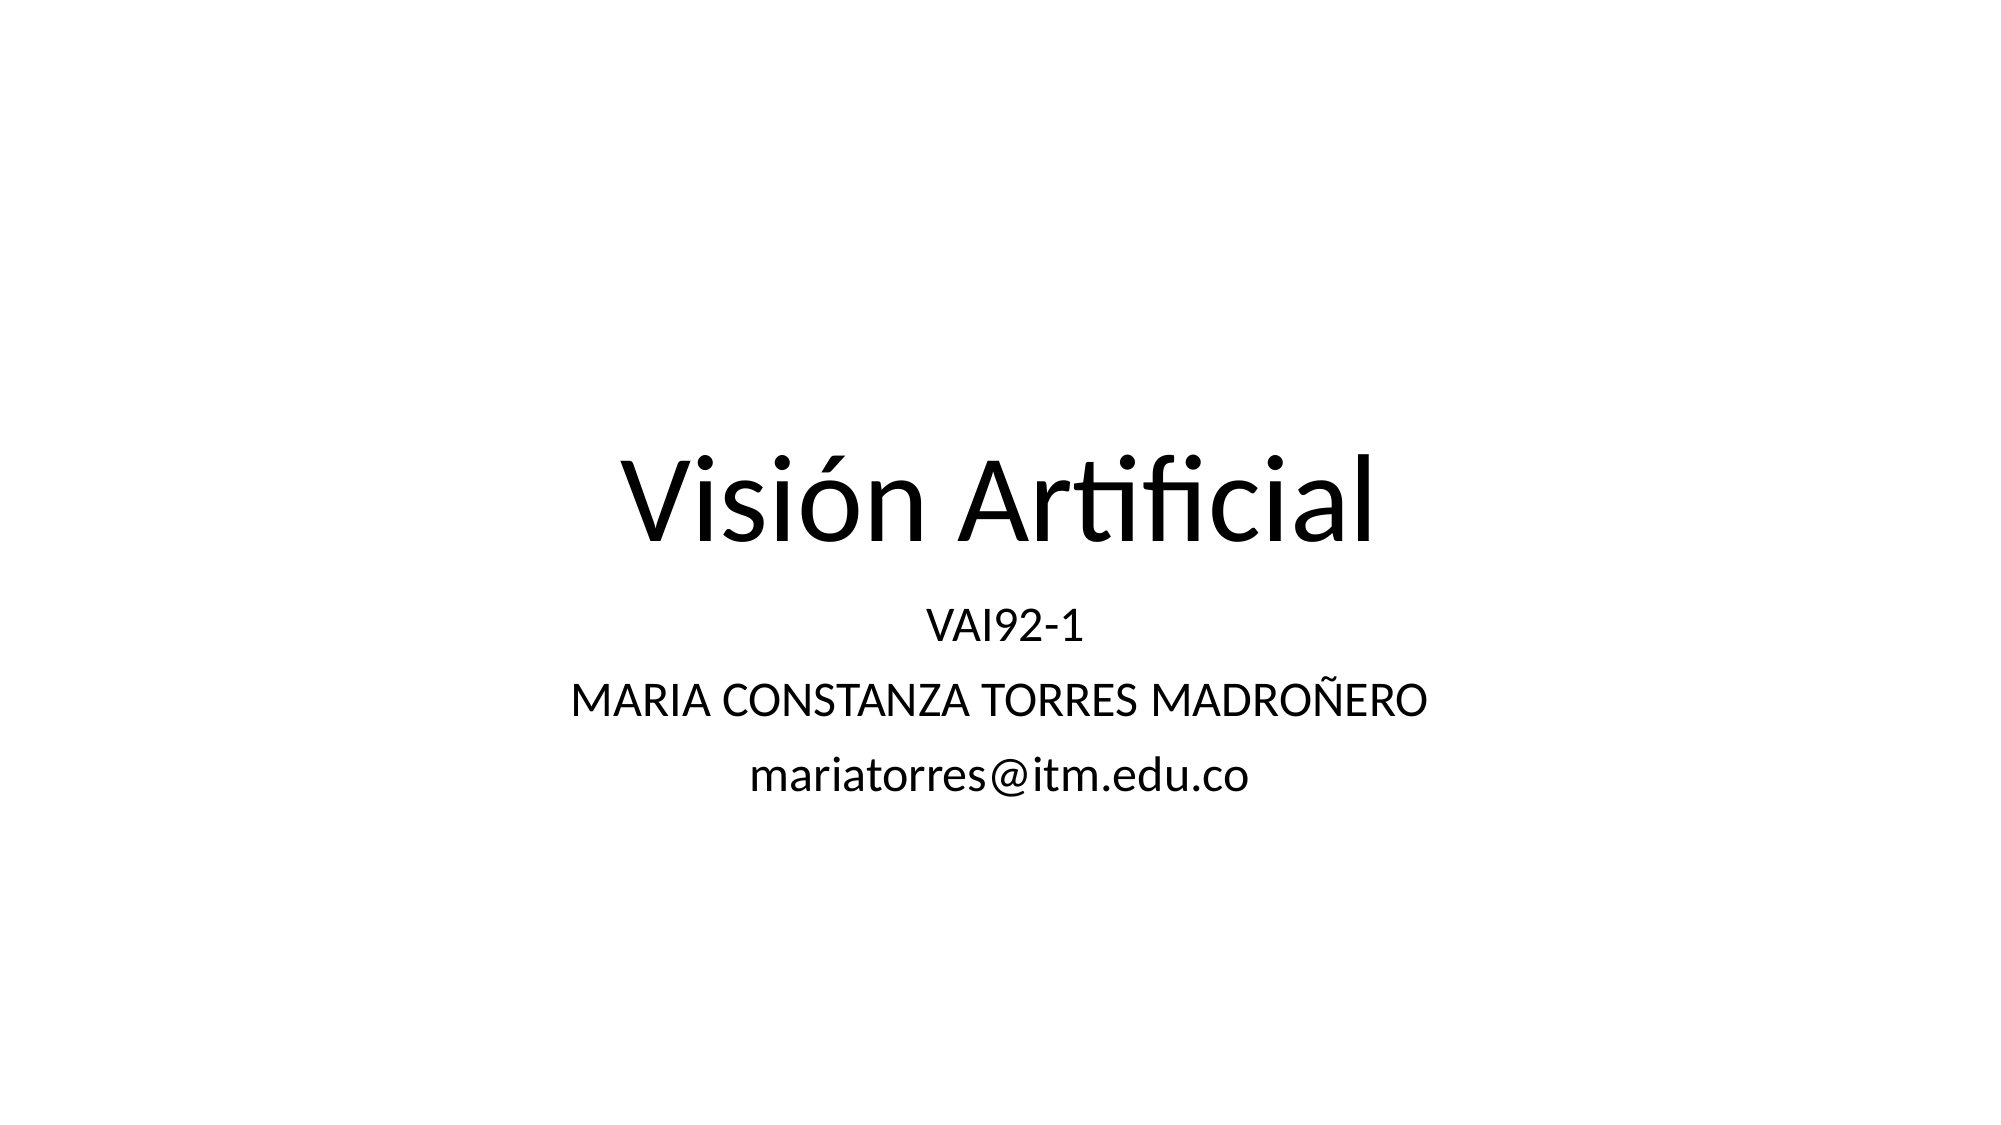

# Visión Artificial
 VAI92-1
MARIA CONSTANZA TORRES MADROÑERO
mariatorres@itm.edu.co